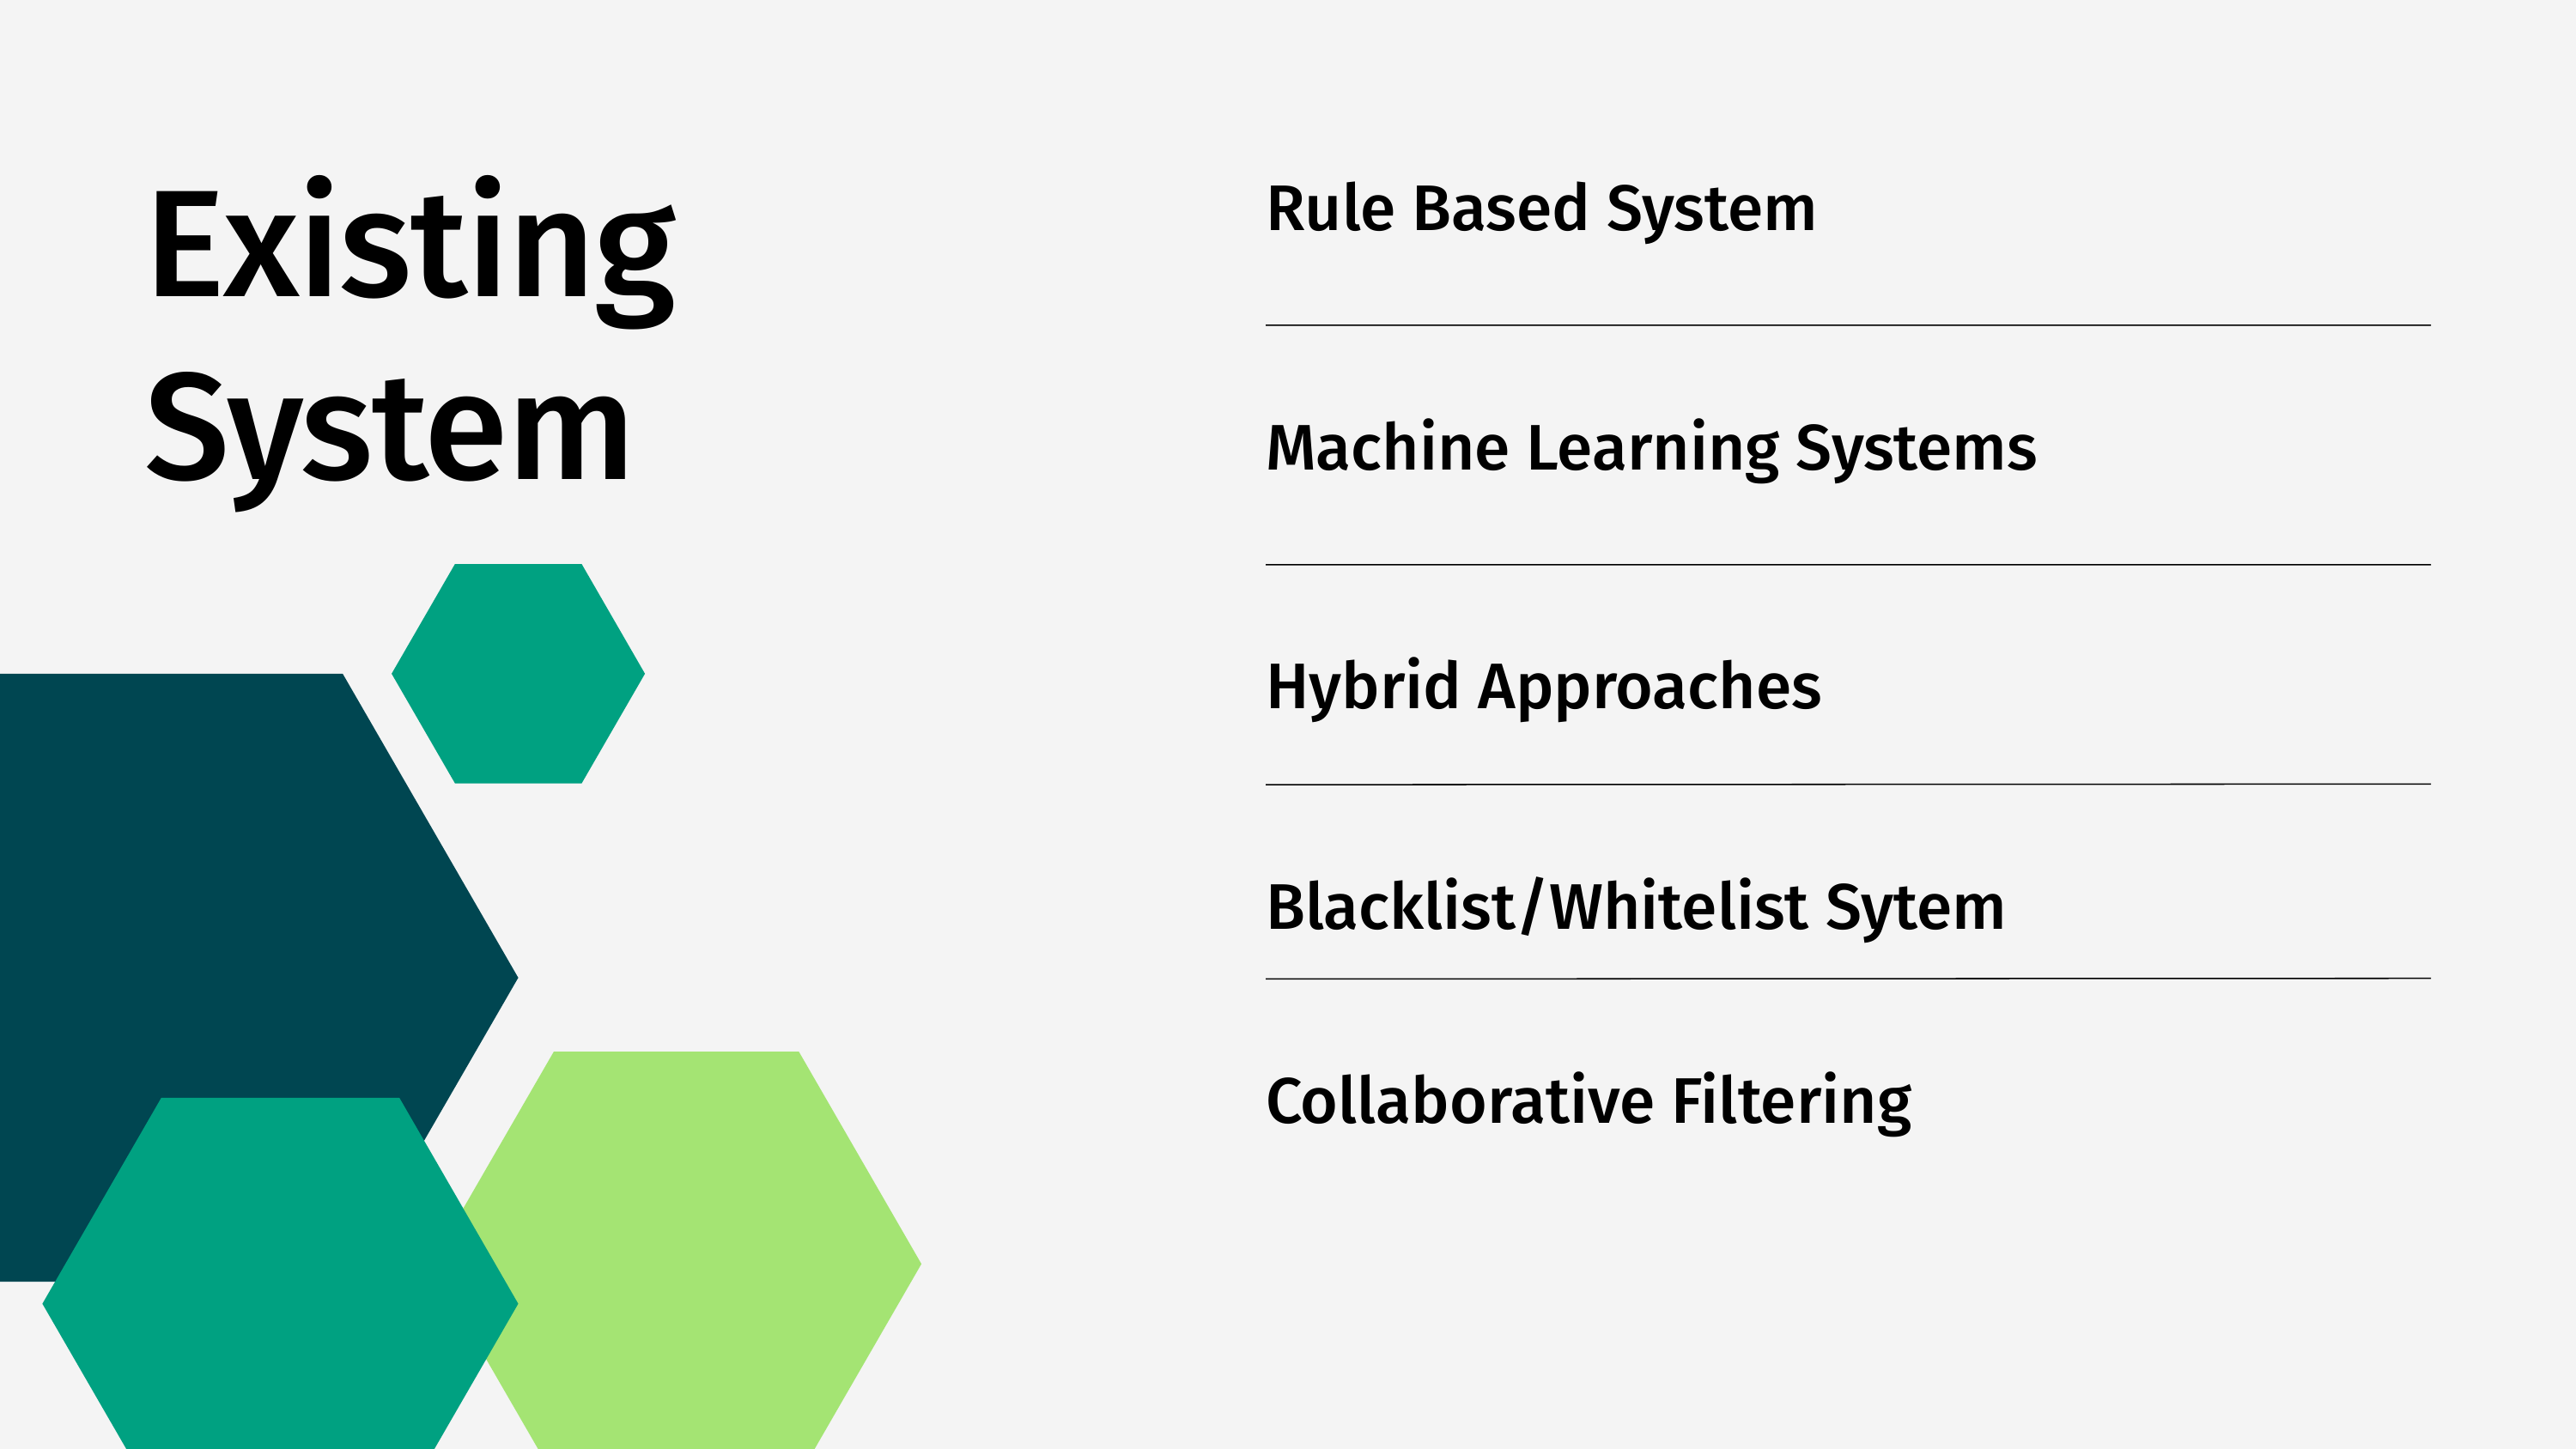

Existing System
Rule Based System

Machine Learning Systems

Hybrid Approaches

Blacklist/Whitelist Sytem

Collaborative Filtering